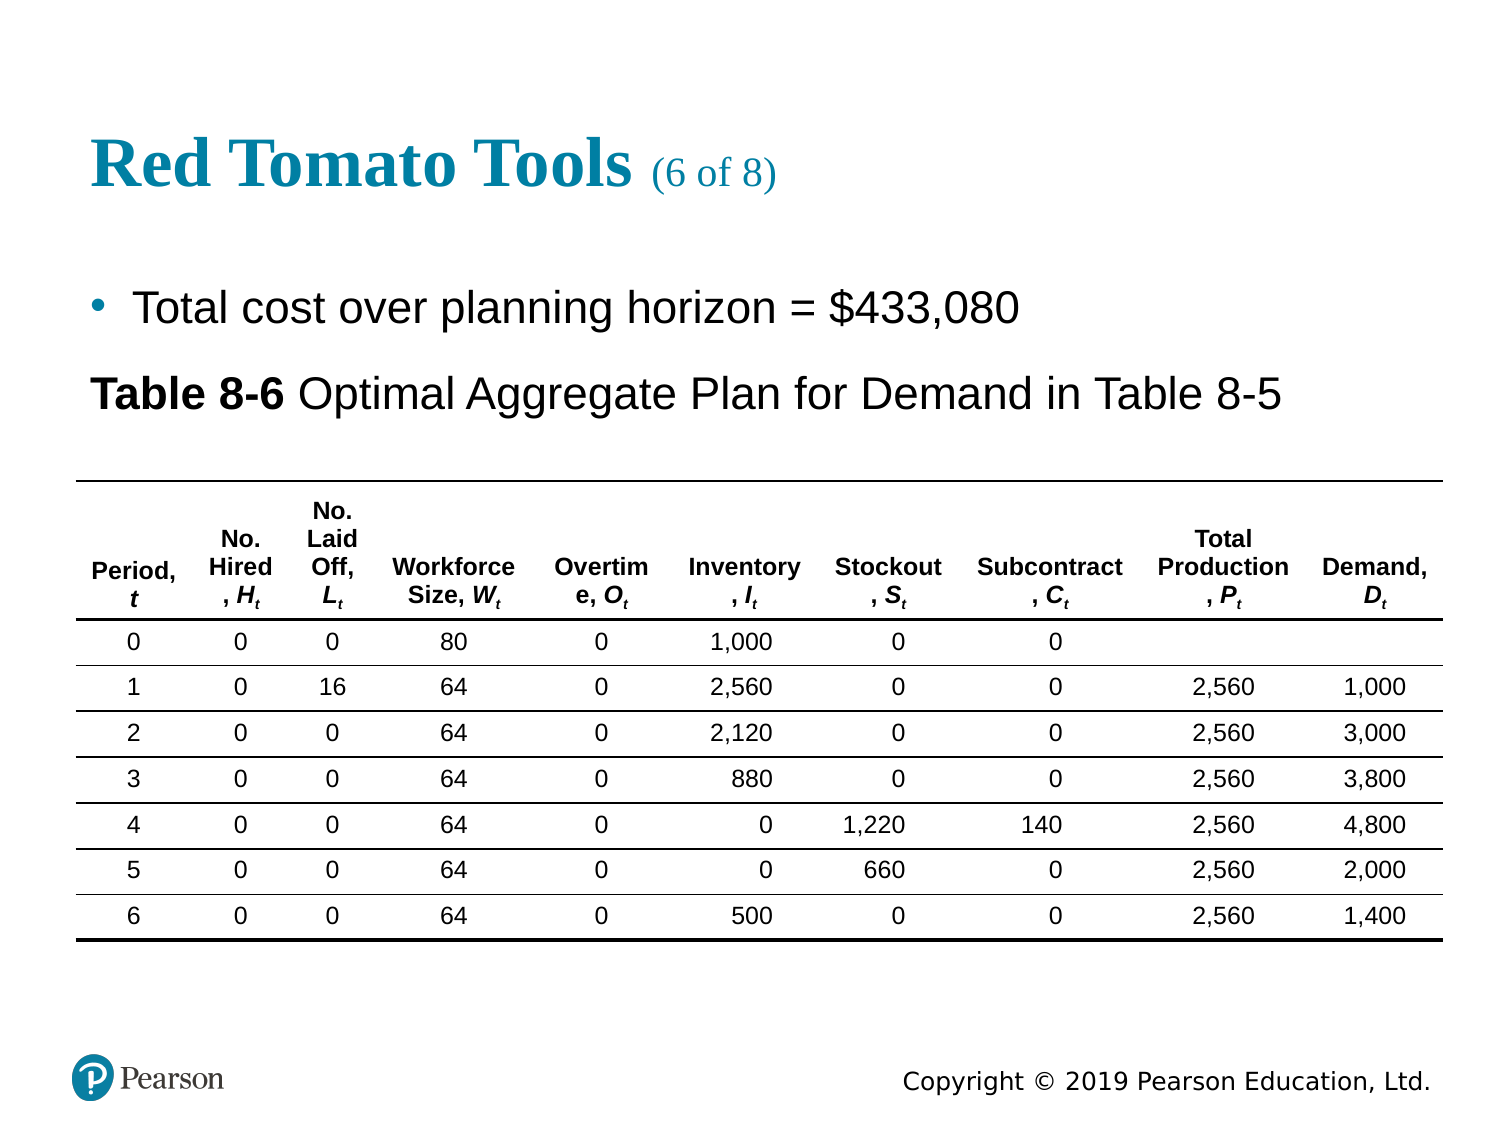

# Red Tomato Tools (6 of 8)
Total cost over planning horizon = $433,080
Table 8-6 Optimal Aggregate Plan for Demand in Table 8-5
| Period, t | No. Hired, Ht | No. Laid Off, Lt | Workforce Size, Wt | Overtime, Ot | Inventory, It | Stockout, St | Subcontract, Ct | Total Production, Pt | Demand, Dt |
| --- | --- | --- | --- | --- | --- | --- | --- | --- | --- |
| 0 | 0 | 0 | 80 | 0 | 1,000 | 0 | 0 | Blank | Blank |
| 1 | 0 | 16 | 64 | 0 | 2,560 | 0 | 0 | 2,560 | 1,000 |
| 2 | 0 | 0 | 64 | 0 | 2,120 | 0 | 0 | 2,560 | 3,000 |
| 3 | 0 | 0 | 64 | 0 | 880 | 0 | 0 | 2,560 | 3,800 |
| 4 | 0 | 0 | 64 | 0 | 0 | 1,220 | 140 | 2,560 | 4,800 |
| 5 | 0 | 0 | 64 | 0 | 0 | 660 | 0 | 2,560 | 2,000 |
| 6 | 0 | 0 | 64 | 0 | 500 | 0 | 0 | 2,560 | 1,400 |